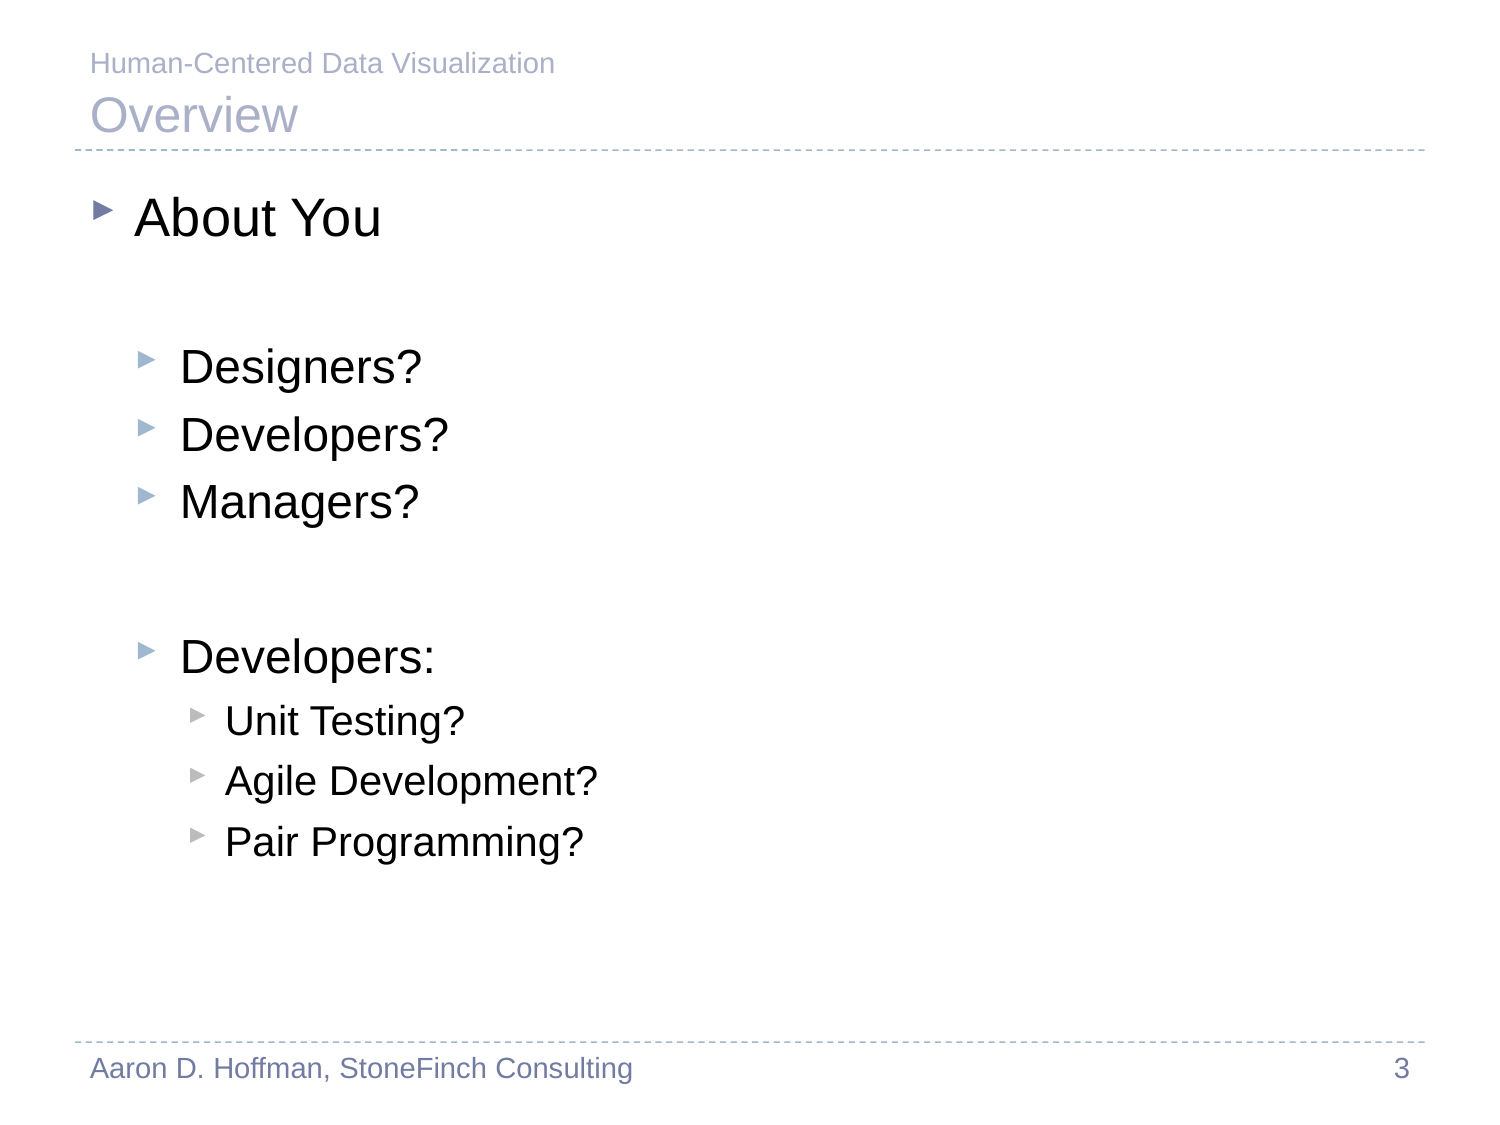

Human-Centered Data Visualization
# Overview
About You

Designers?
Developers?
Managers?

Developers:
Unit Testing?
Agile Development?
Pair Programming?
Aaron D. Hoffman, StoneFinch Consulting
3